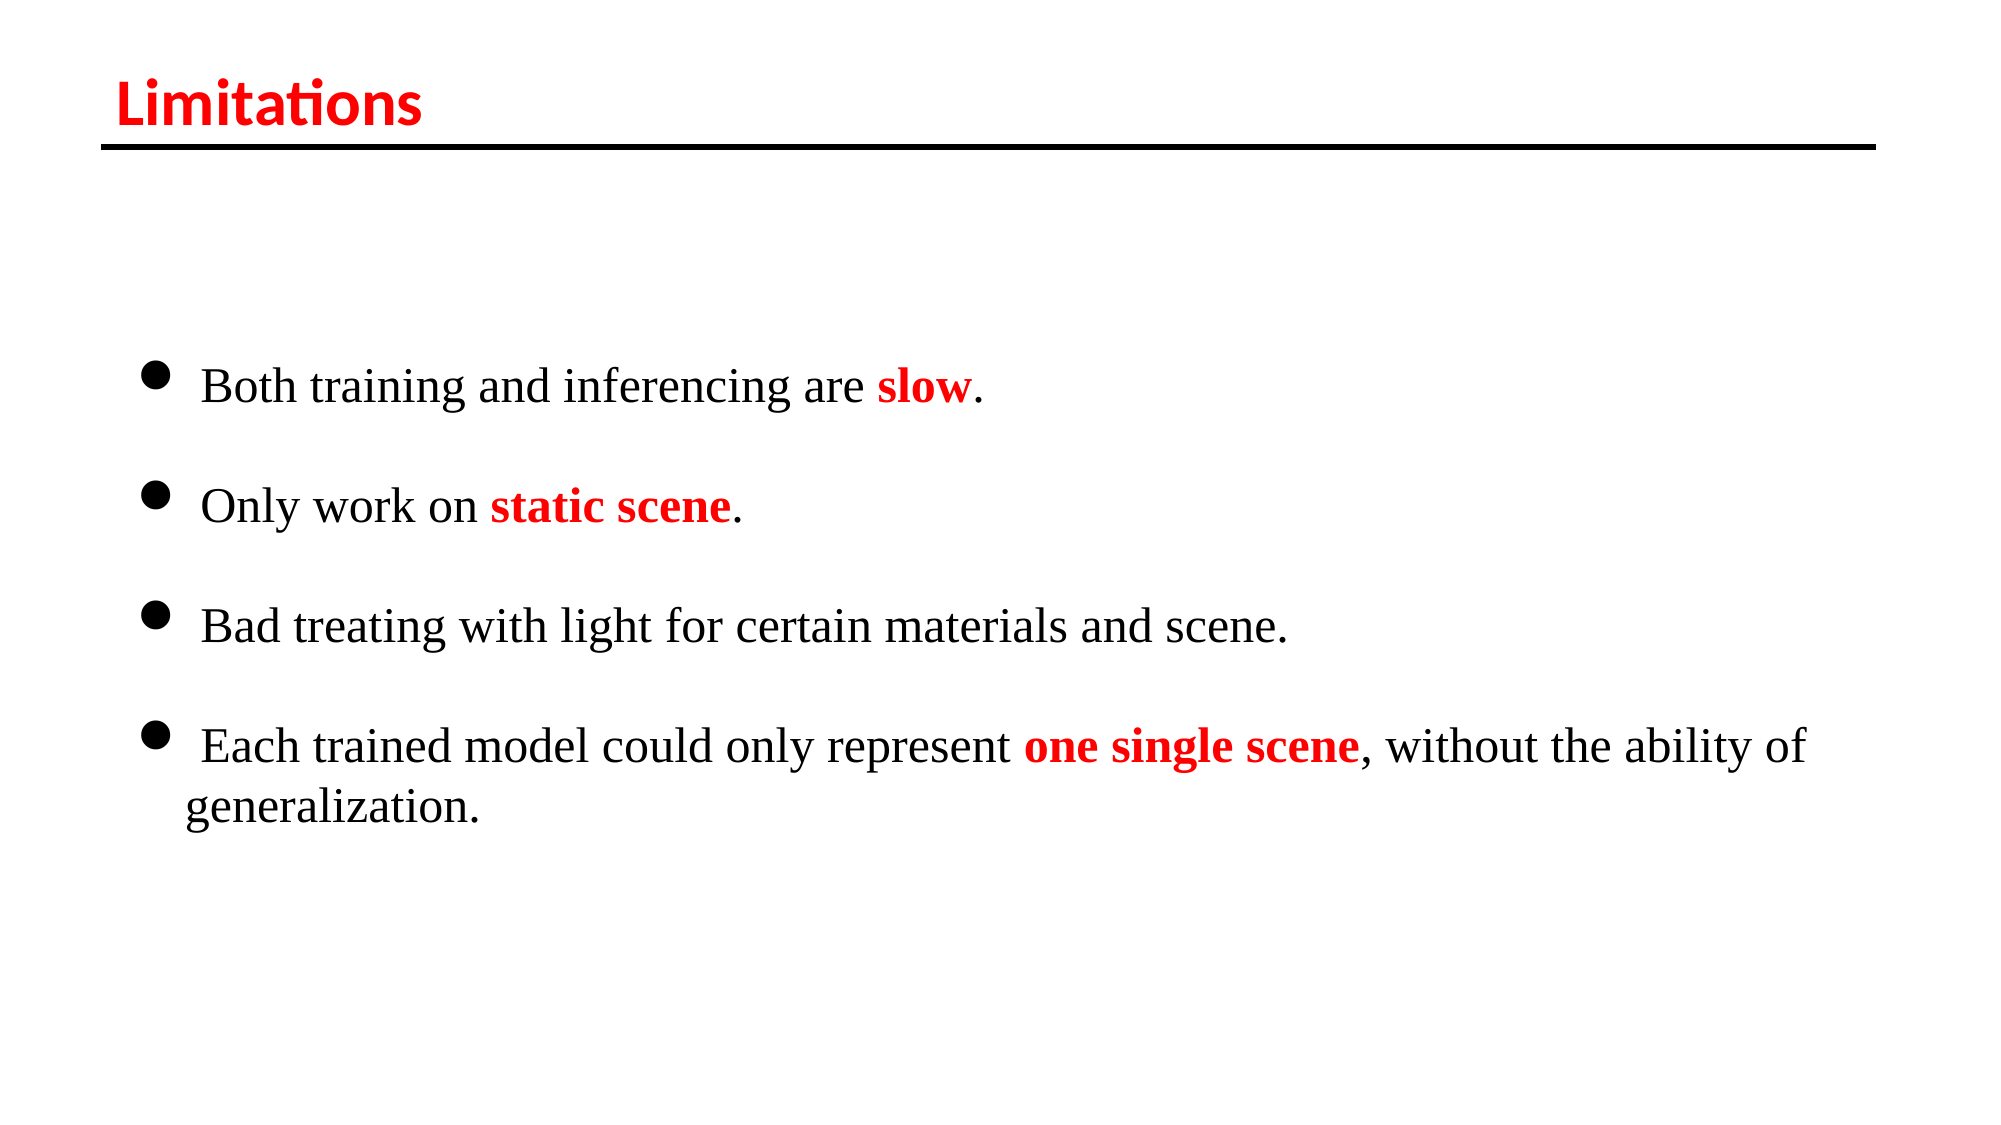

Limitations
 Both training and inferencing are slow.

 Only work on static scene.

 Bad treating with light for certain materials and scene.

 Each trained model could only represent one single scene, without the ability of  generalization.